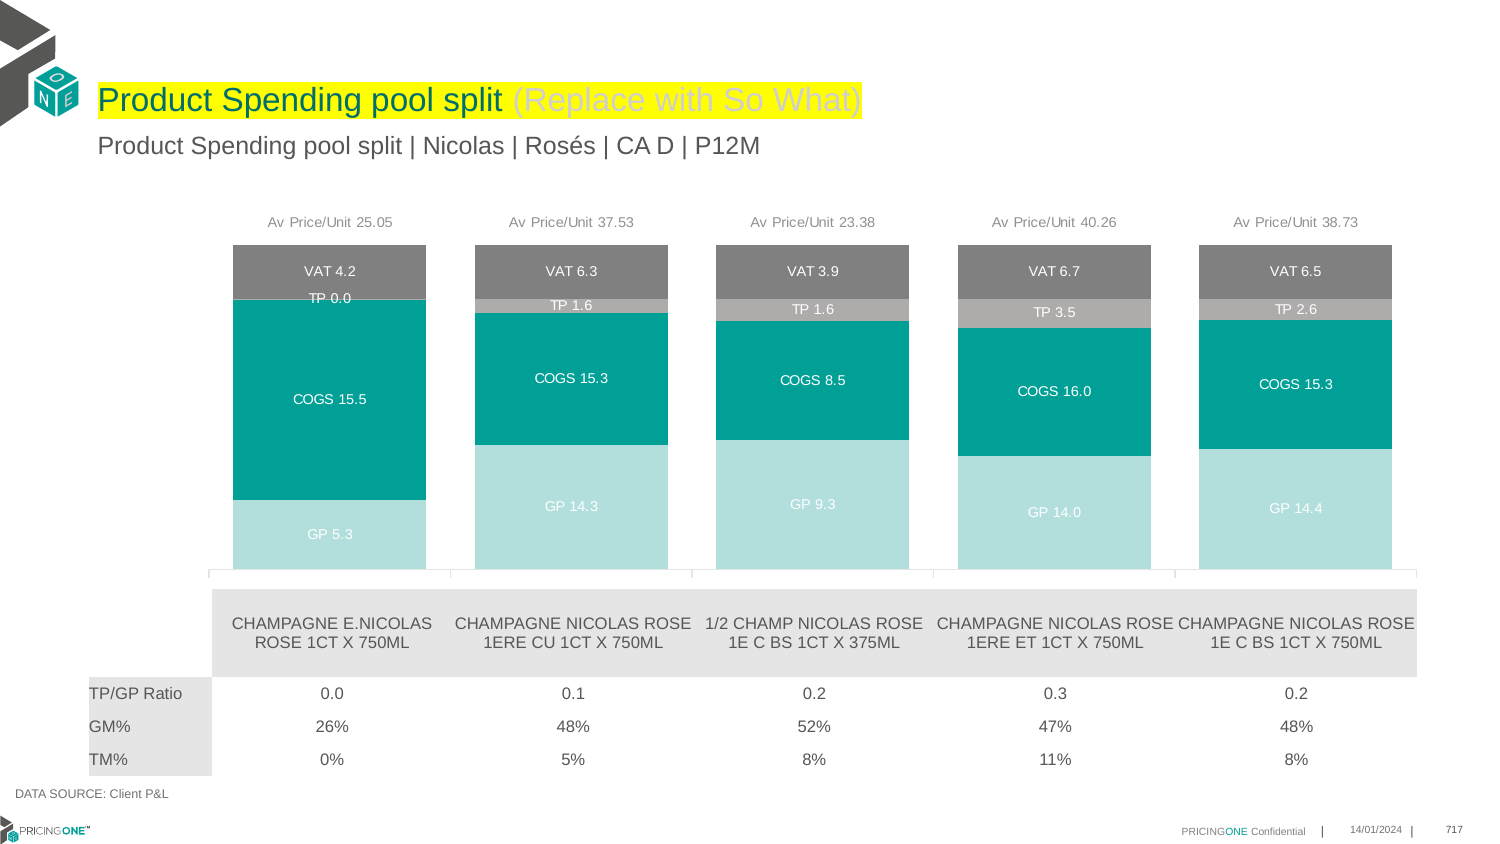

# Product Spending pool split (Replace with So What)
Product Spending pool split | Nicolas | Rosés | CA D | P12M

### Chart

| Category | GP | COGS | TP | VAT |
|---|---|---|---|---|
| Av Price/Unit 25.05 | 5.345538883632923 | 15.487761116367075 | 0.0433950488804804 | 4.175339009776095 |
| Av Price/Unit 37.53 | 14.3275756097561 | 15.331154471544716 | 1.6127242999096723 | 6.254290876242092 |
| Av Price/Unit 23.38 | 9.329856891495602 | 8.542397947214075 | 1.609611534701859 | 3.8963831867057657 |
| Av Price/Unit 40.26 | 14.042502564102564 | 15.965371794871794 | 3.5391341880341933 | 6.709401709401705 |
| Av Price/Unit 38.73 | 14.373840000000001 | 15.328399999999998 | 2.575537777777786 | 6.455555555555556 |
|  | CHAMPAGNE E.NICOLAS ROSE 1CT X 750ML | CHAMPAGNE NICOLAS ROSE 1ERE CU 1CT X 750ML | 1/2 CHAMP NICOLAS ROSE 1E C BS 1CT X 375ML | CHAMPAGNE NICOLAS ROSE 1ERE ET 1CT X 750ML | CHAMPAGNE NICOLAS ROSE 1E C BS 1CT X 750ML |
| --- | --- | --- | --- | --- | --- |
| TP/GP Ratio | 0.0 | 0.1 | 0.2 | 0.3 | 0.2 |
| GM% | 26% | 48% | 52% | 47% | 48% |
| TM% | 0% | 5% | 8% | 11% | 8% |
DATA SOURCE: Client P&L

14/01/2024
717